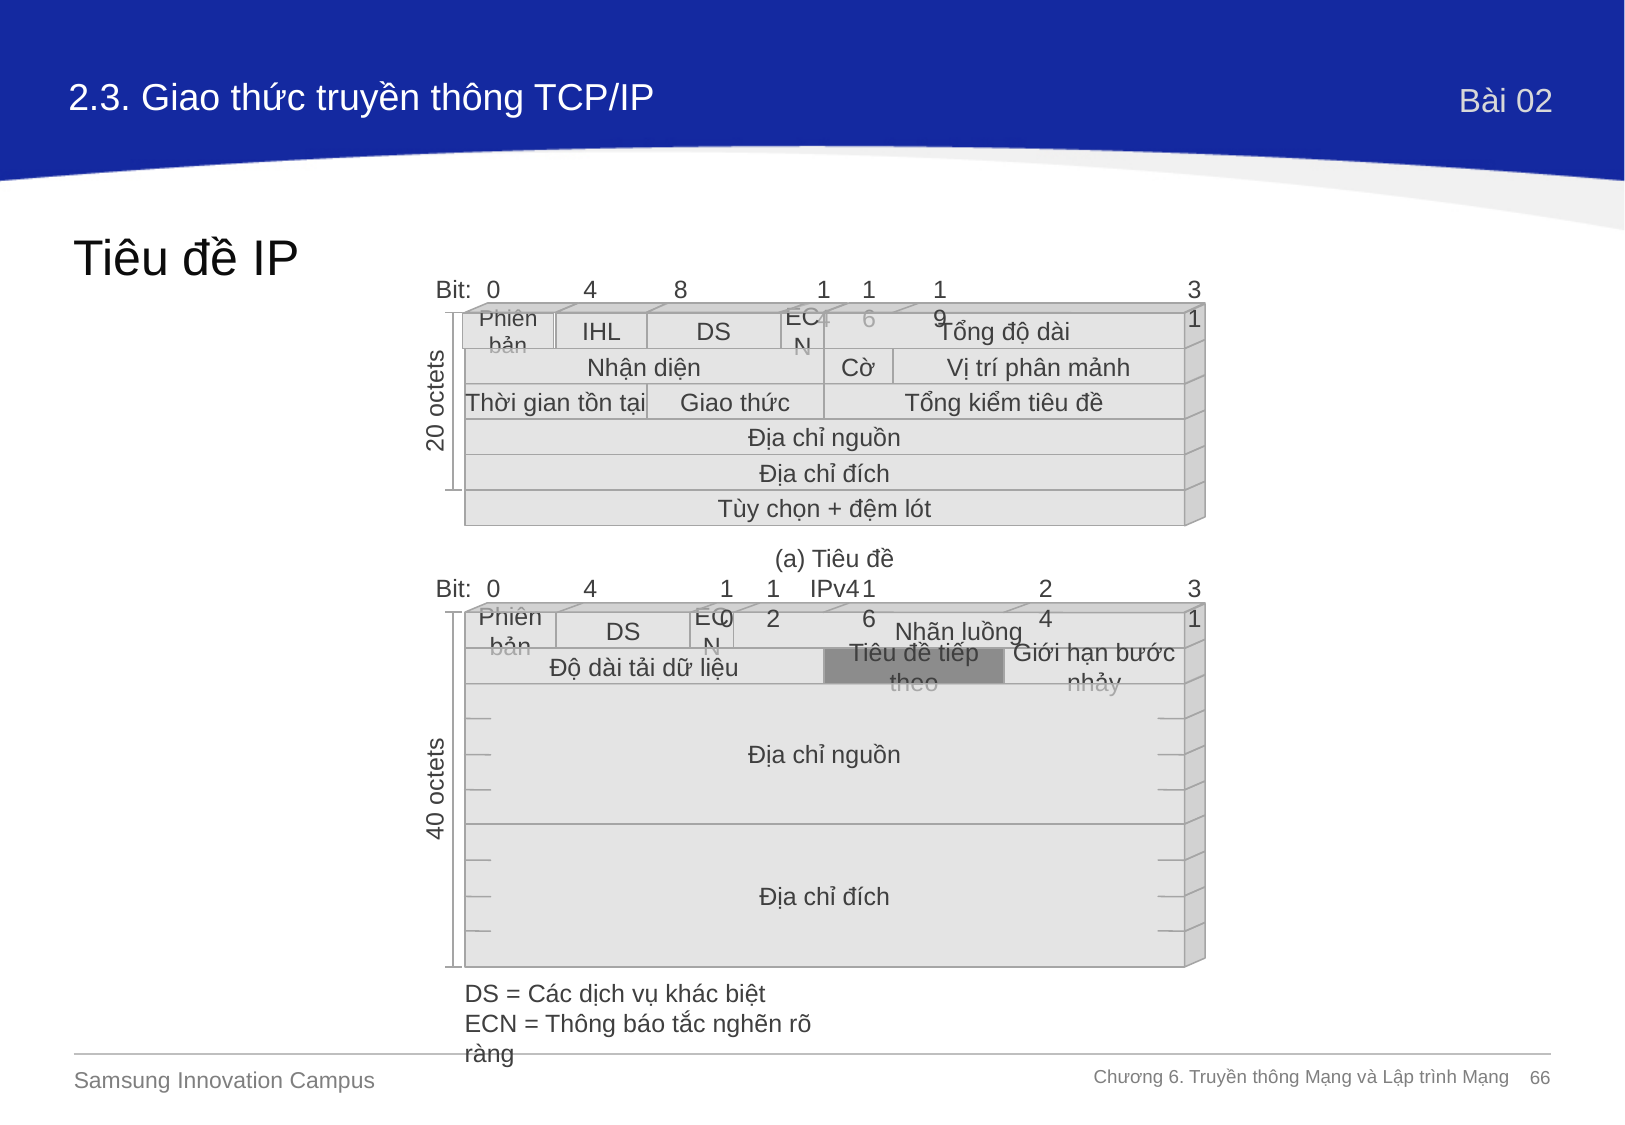

2.3. Giao thức truyền thông TCP/IP
Bài 02
Tiêu đề IP
Bit:
0
4
8
14
16
19
31

Phiên bản
IHL
DS
ECN
Tổng độ dài

Nhận diện
Cờ
Vị trí phân mảnh

Thời gian tồn tại
Giao thức
Tổng kiểm tiêu đề

Địa chỉ nguồn

Địa chỉ đích

Tùy chọn + đệm lót

20 octets
(a) Tiêu đề IPv4
Bit:
0
4
10
12
16
24
31

Phiên bản
DS
ECN
Nhãn luồng

Độ dài tải dữ liệu
Tiêu đề tiếp theo
Giới hạn bước nhảy

Địa chỉ nguồn

Địa chỉ đích

40 octets
DS = Các dịch vụ khác biệt
ECN = Thông báo tắc nghẽn rõ ràng